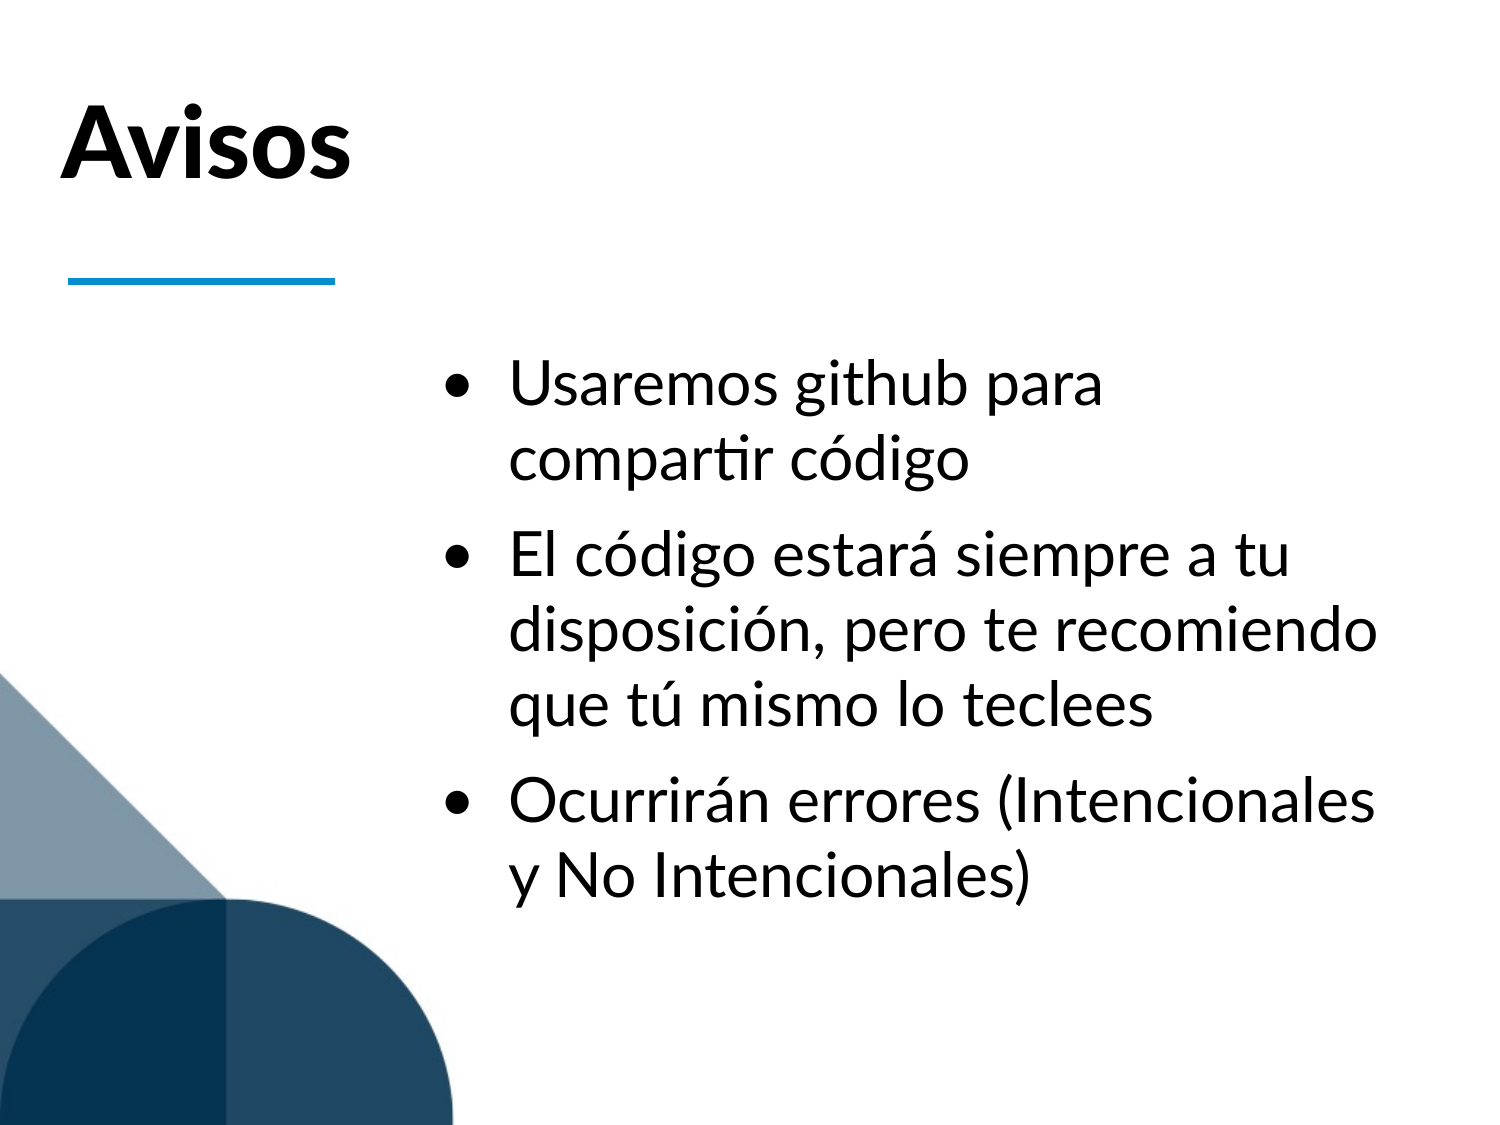

# Avisos
Usaremos github para
compartir código
El código estará siempre a tu disposición, pero te recomiendo que tú mismo lo teclees
Ocurrirán errores (Intencionales
y No Intencionales)